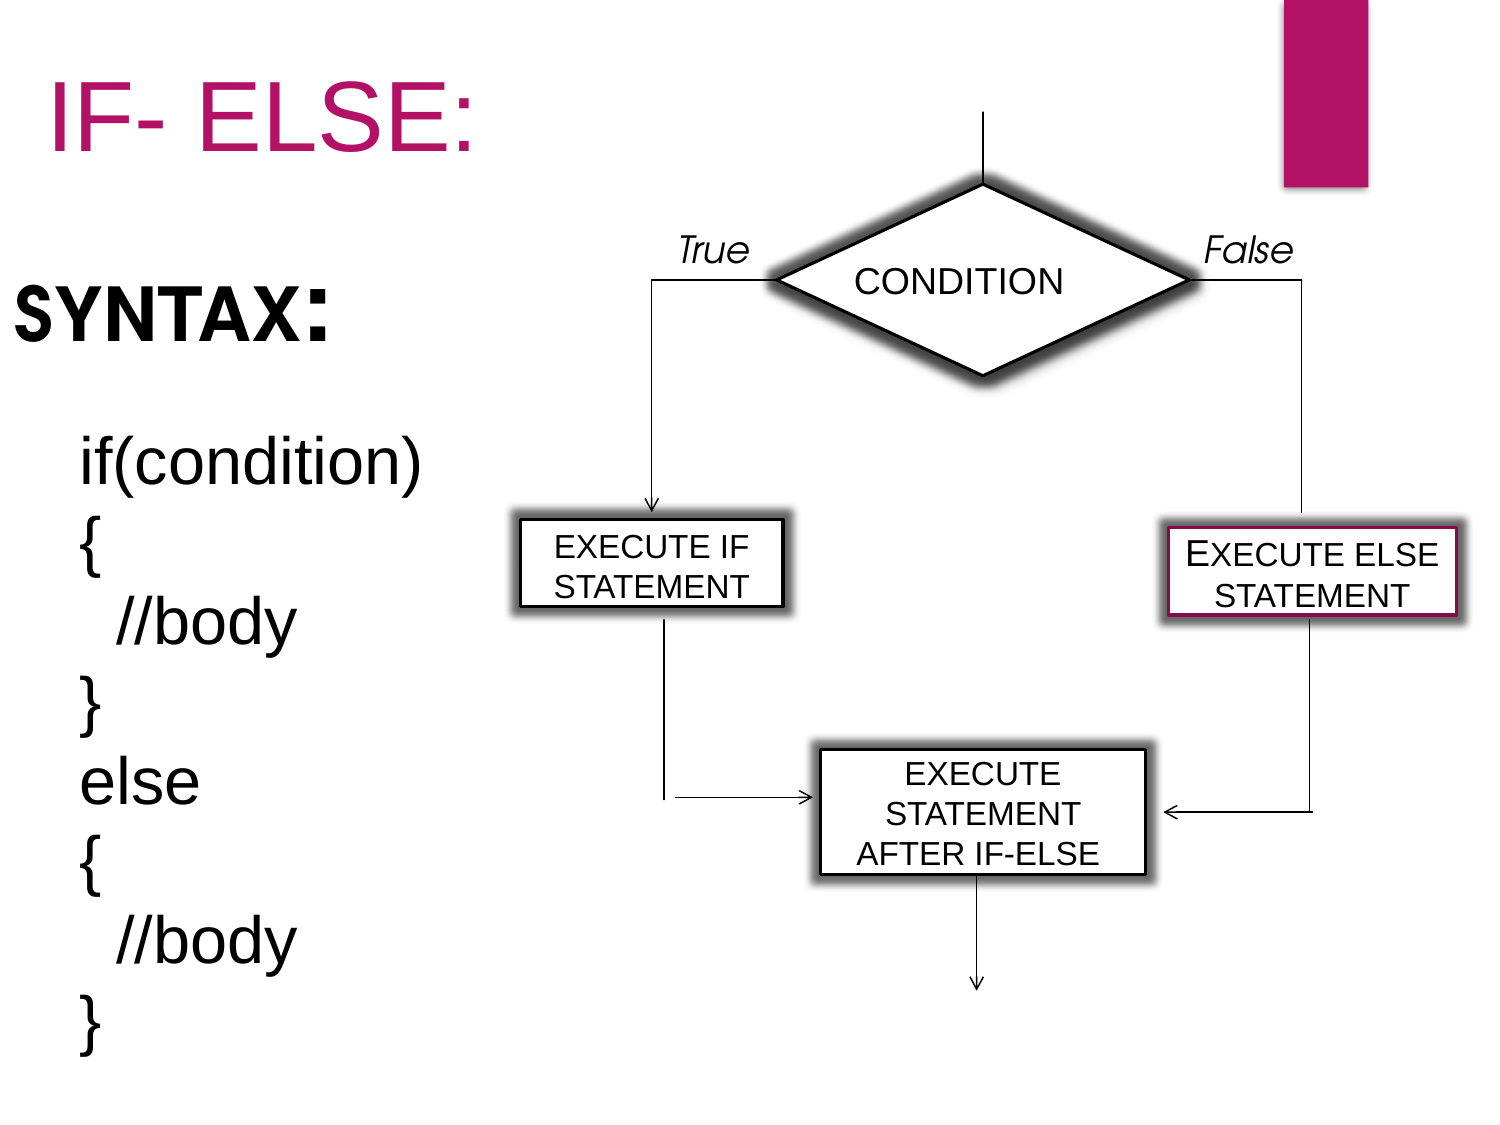

IF- ELSE:

True
False
CONDITION

EXECUTE IF STATEMENT

EXECUTE ELSE STATEMENT
EXECUTE STATEMENT AFTER IF-ELSE
SYNTAX:
if(condition)
{
  //body
}
else
{
  //body
}